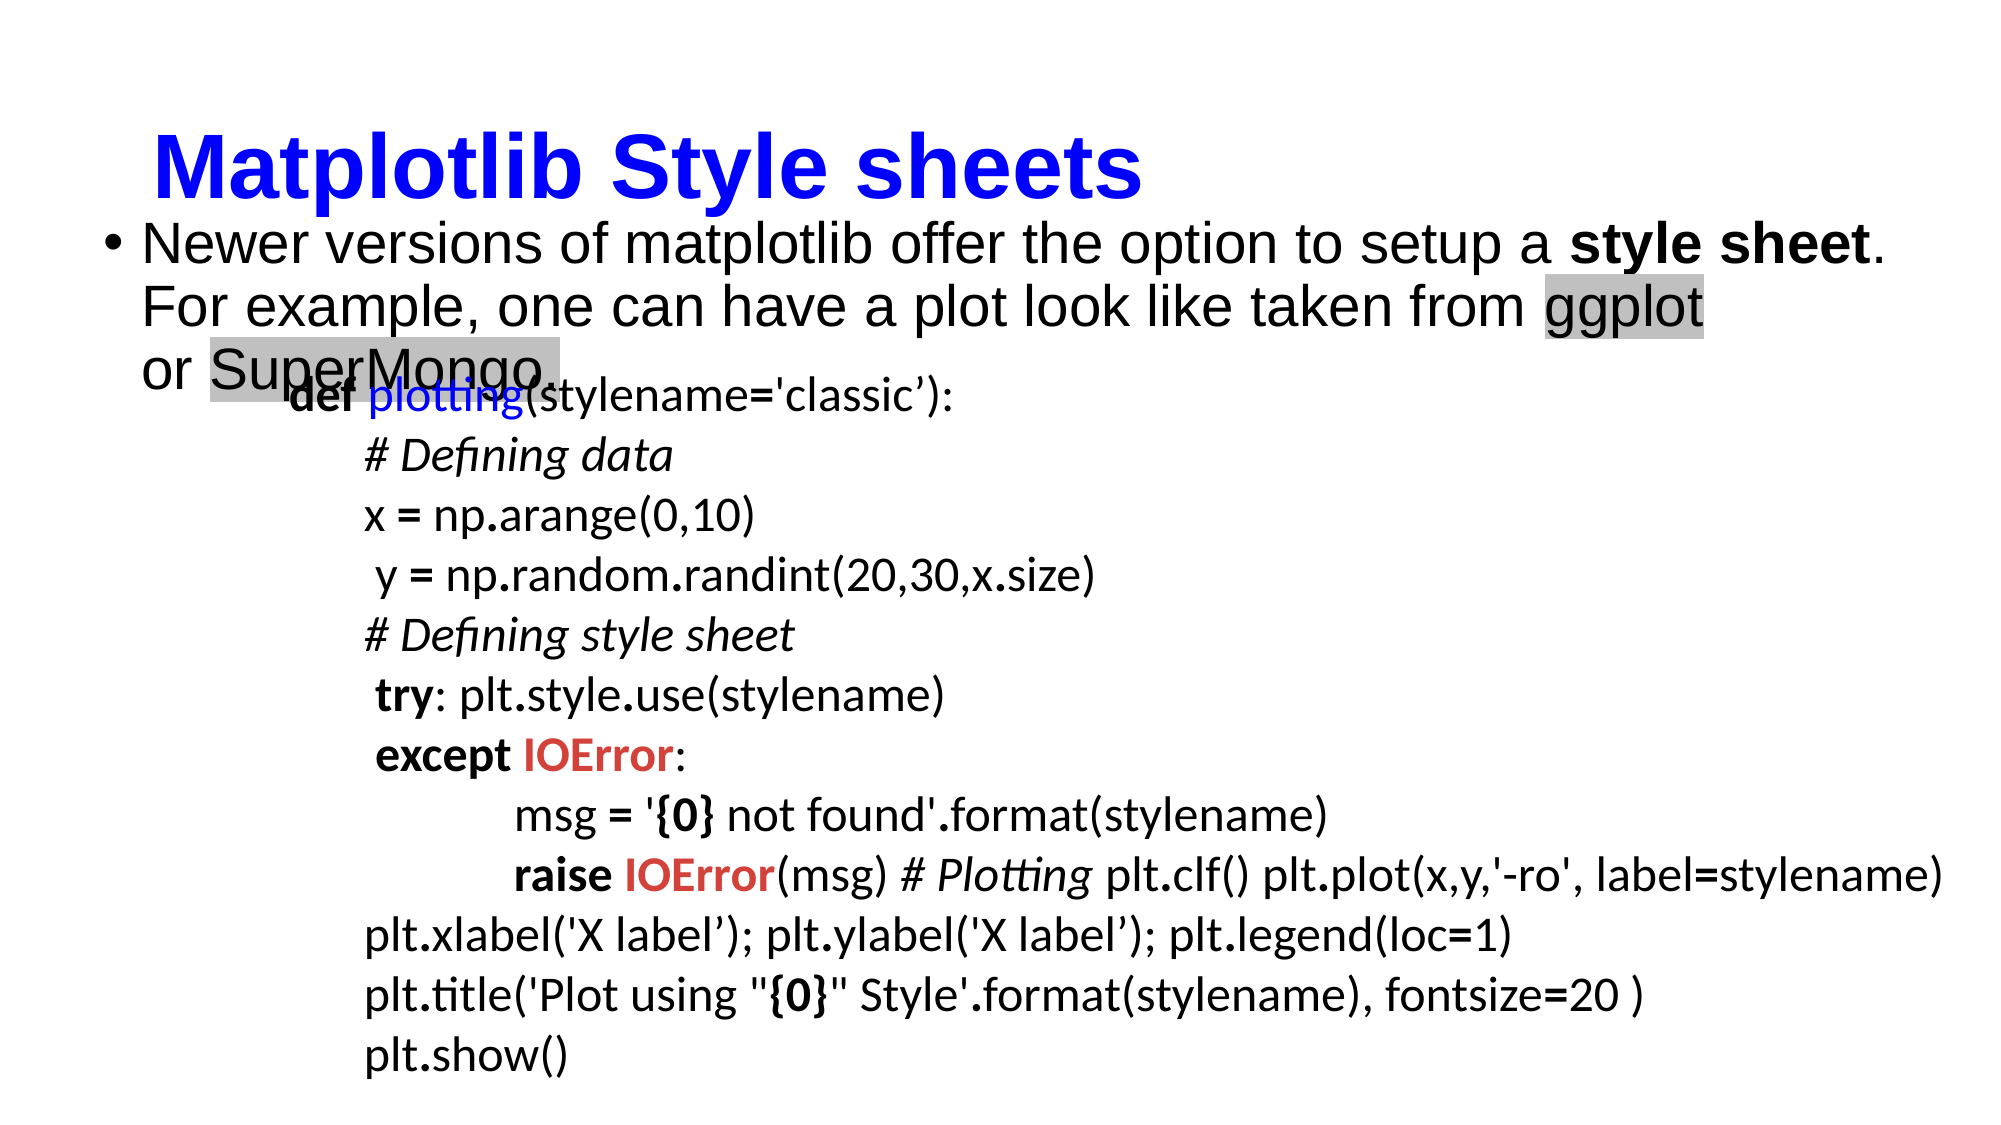

# Matplotlib Style sheets
Newer versions of matplotlib offer the option to setup a style sheet. For example, one can have a plot look like taken from ggplot or SuperMongo.
def plotting(stylename='classic’):
# Defining data
x = np.arange(0,10)
 y = np.random.randint(20,30,x.size)
# Defining style sheet
 try: plt.style.use(stylename)
 except IOError:
	msg = '{0} not found'.format(stylename)
	raise IOError(msg) # Plotting plt.clf() plt.plot(x,y,'-ro', label=stylename) plt.xlabel('X label’); plt.ylabel('X label’); plt.legend(loc=1)
plt.title('Plot using "{0}" Style'.format(stylename), fontsize=20 )
plt.show()